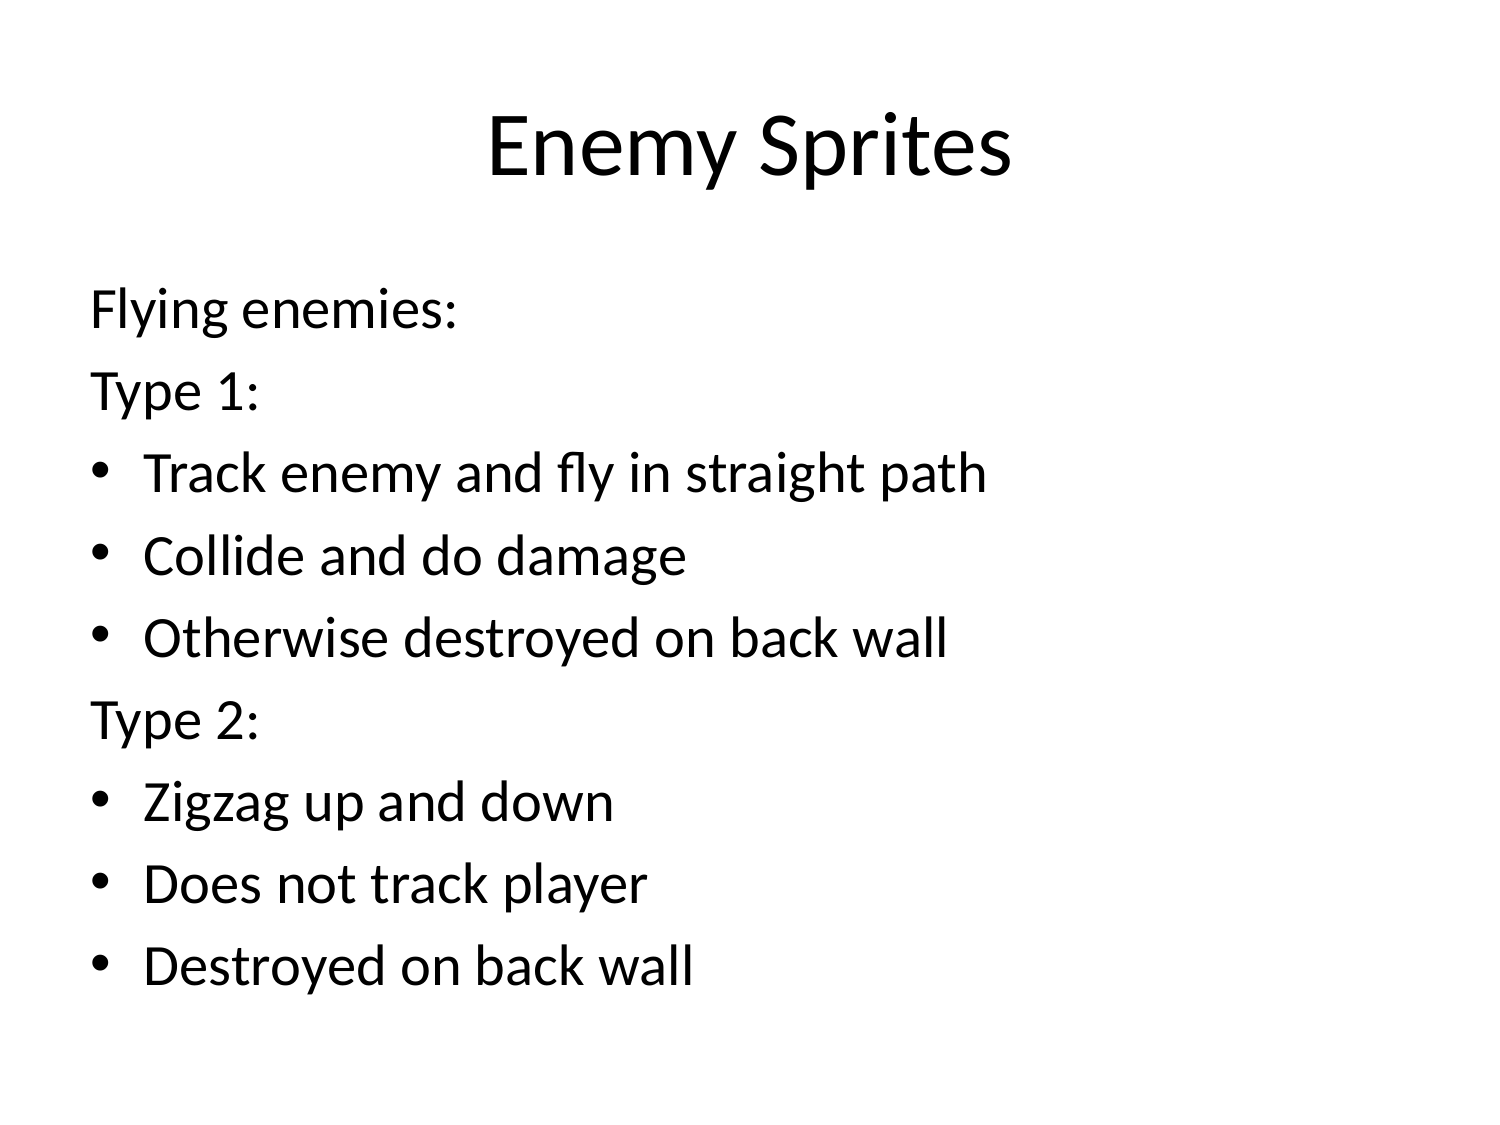

# Enemy Sprites
Flying enemies:
Type 1:
Track enemy and fly in straight path
Collide and do damage
Otherwise destroyed on back wall
Type 2:
Zigzag up and down
Does not track player
Destroyed on back wall